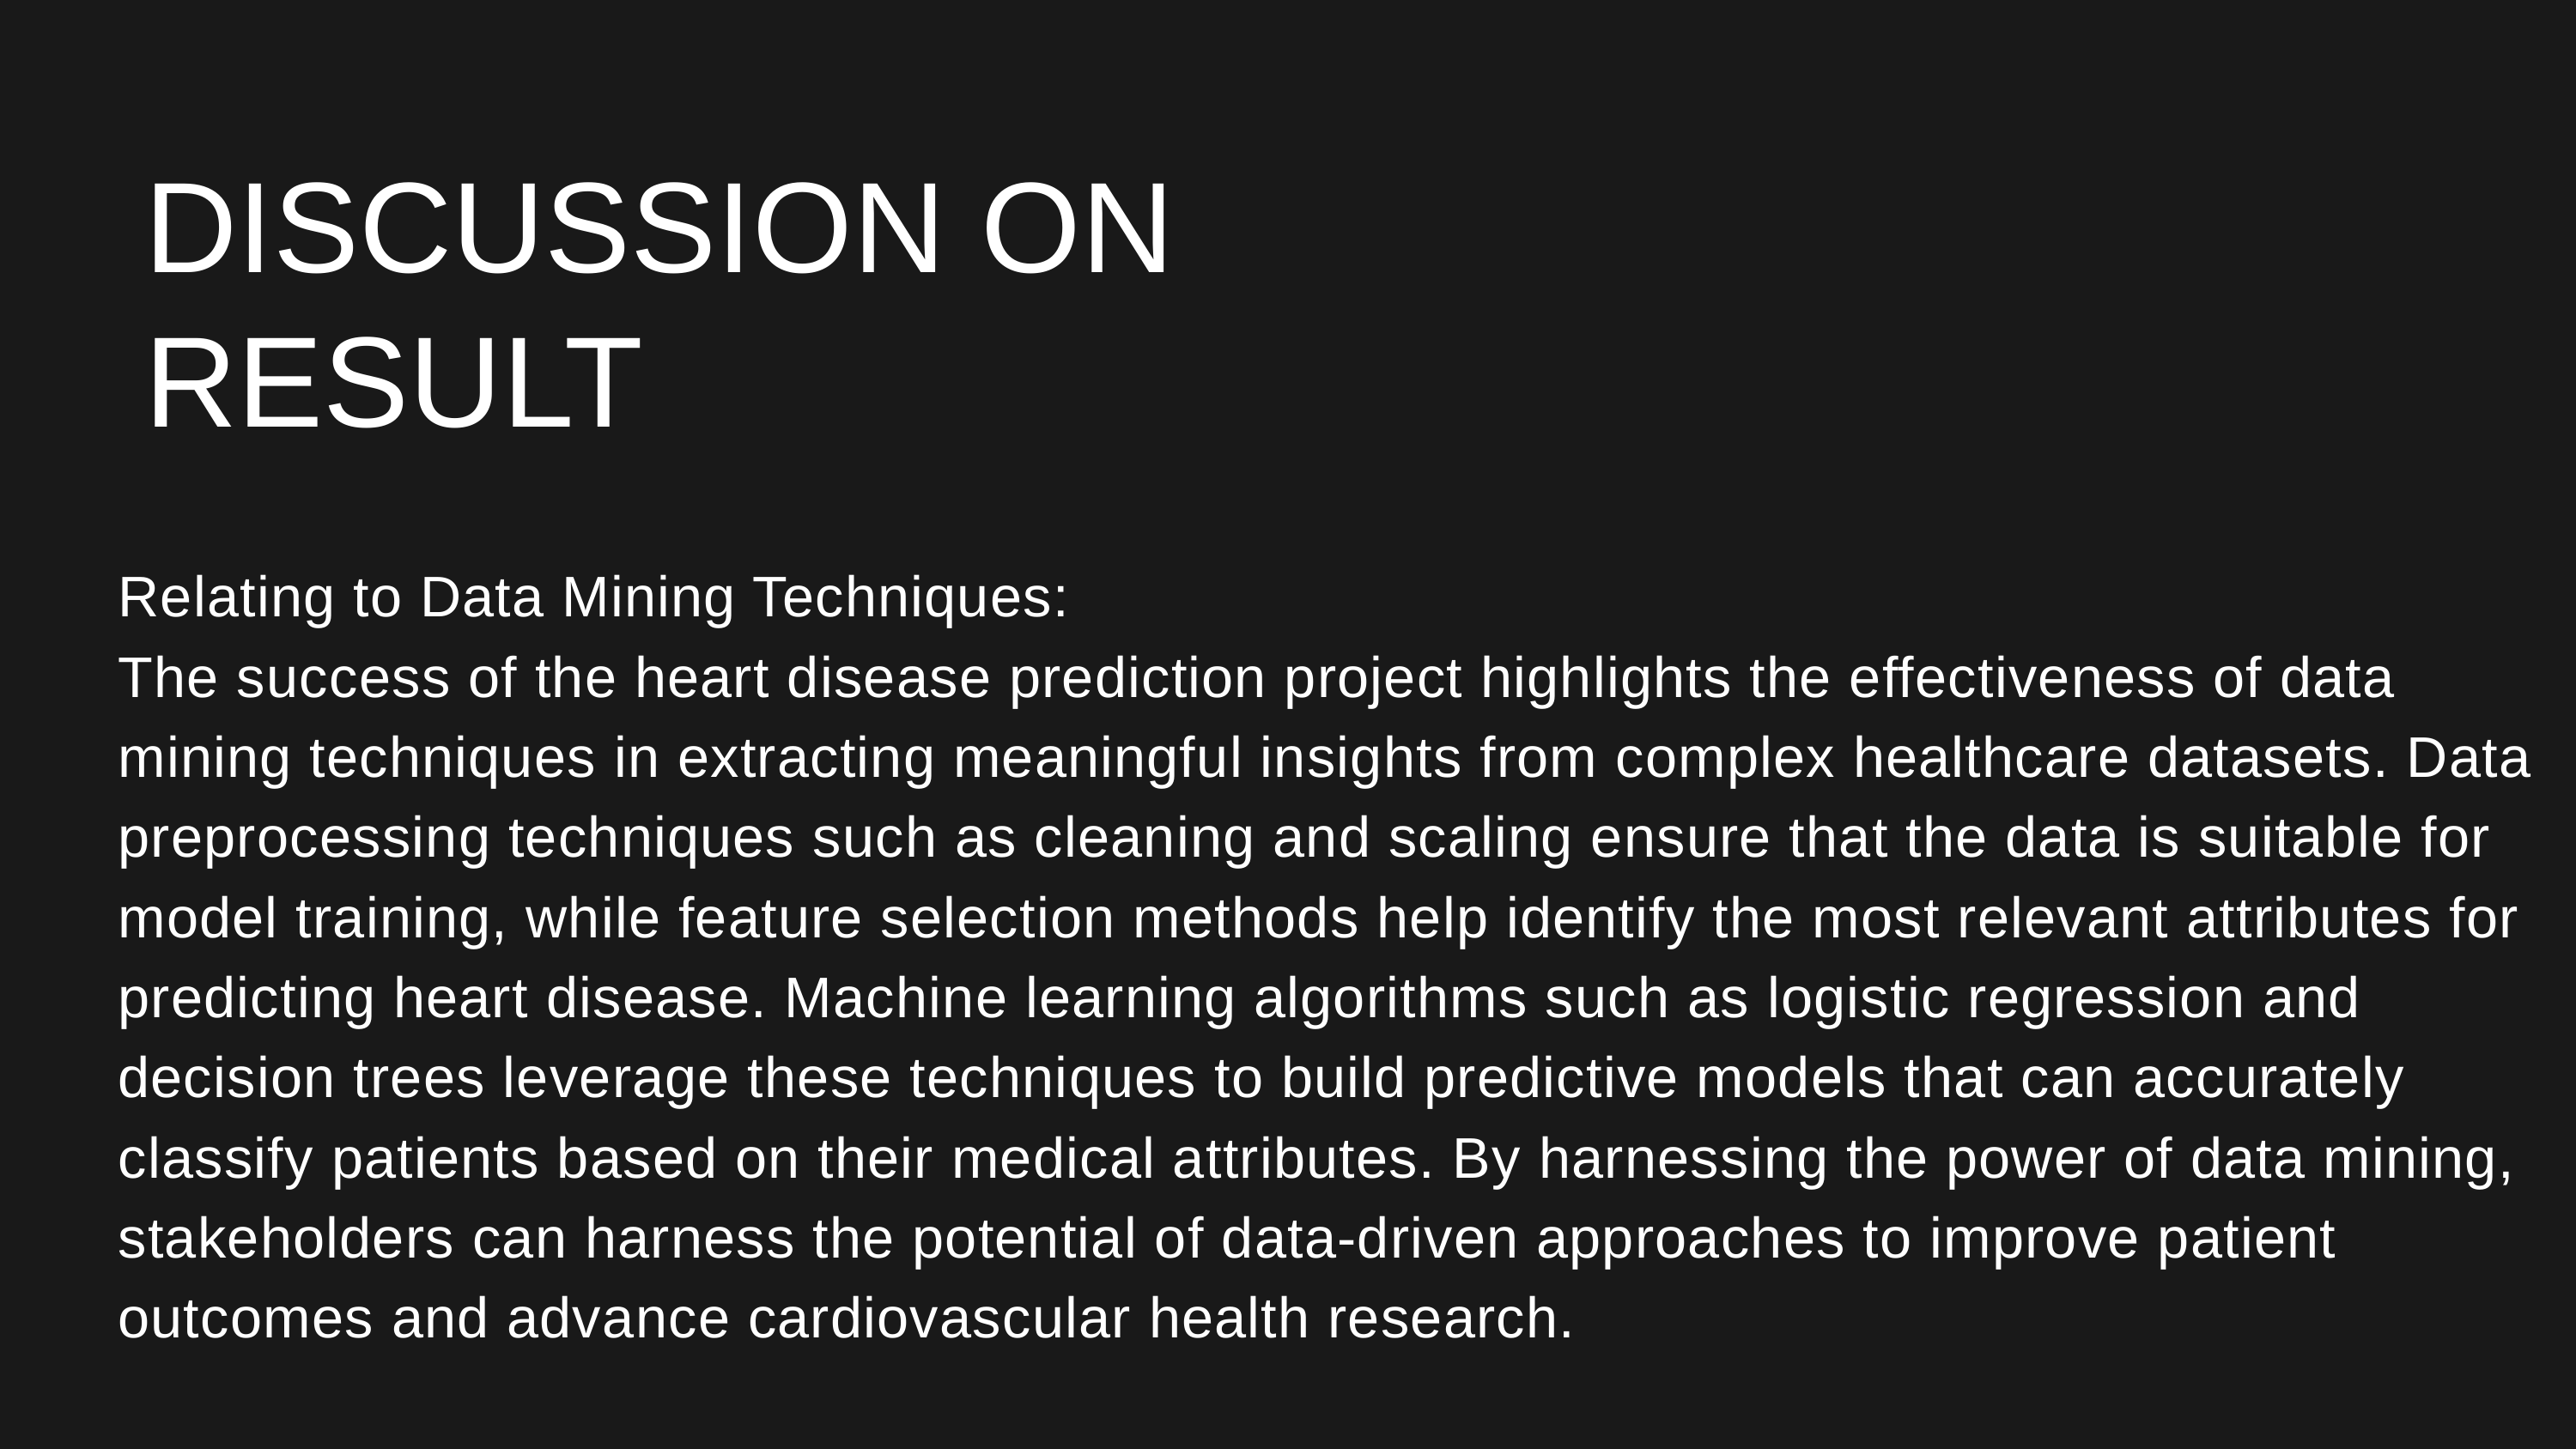

DISCUSSION ON RESULT
Relating to Data Mining Techniques:
The success of the heart disease prediction project highlights the effectiveness of data mining techniques in extracting meaningful insights from complex healthcare datasets. Data preprocessing techniques such as cleaning and scaling ensure that the data is suitable for model training, while feature selection methods help identify the most relevant attributes for predicting heart disease. Machine learning algorithms such as logistic regression and decision trees leverage these techniques to build predictive models that can accurately classify patients based on their medical attributes. By harnessing the power of data mining, stakeholders can harness the potential of data-driven approaches to improve patient outcomes and advance cardiovascular health research.